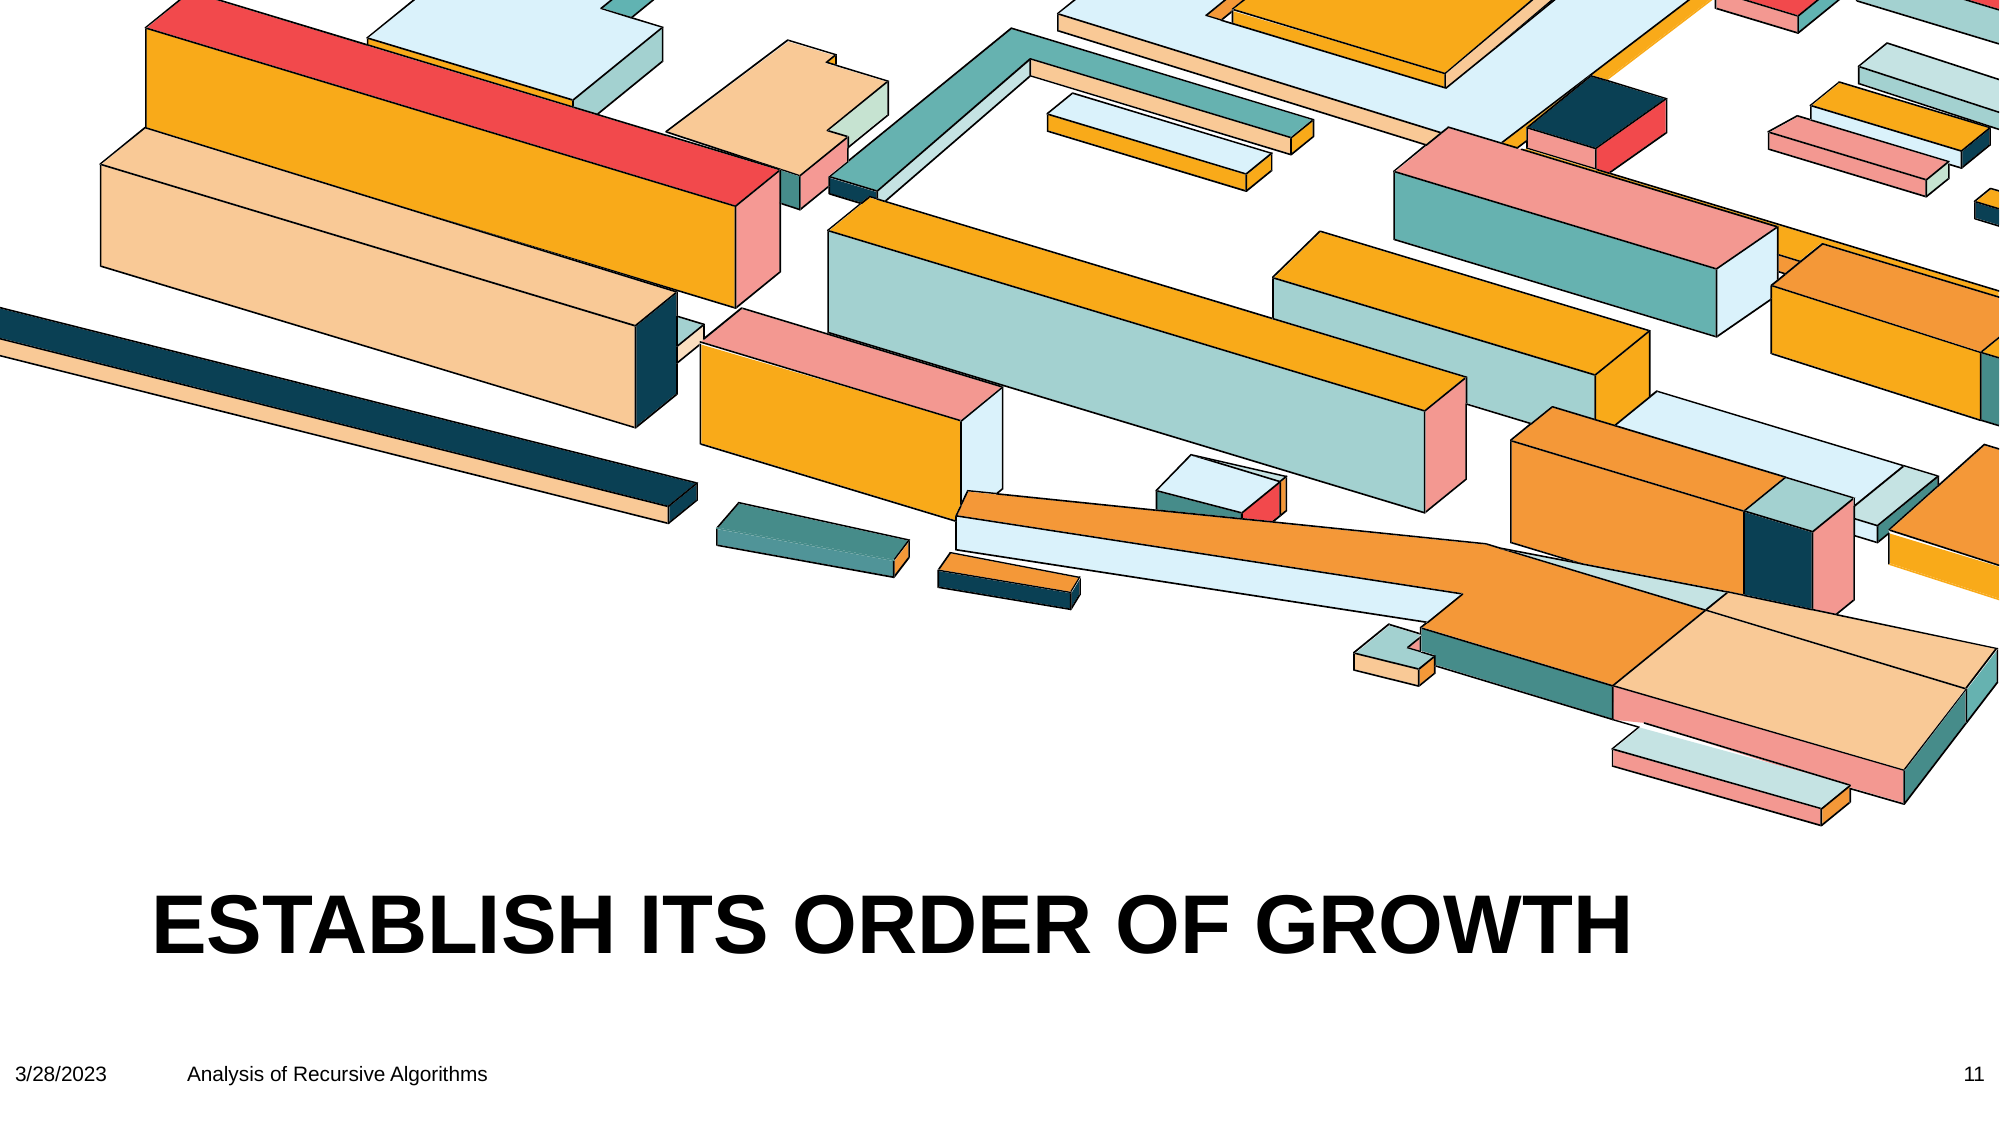

# establish its order of growth
3/28/2023
Analysis of Recursive Algorithms
11